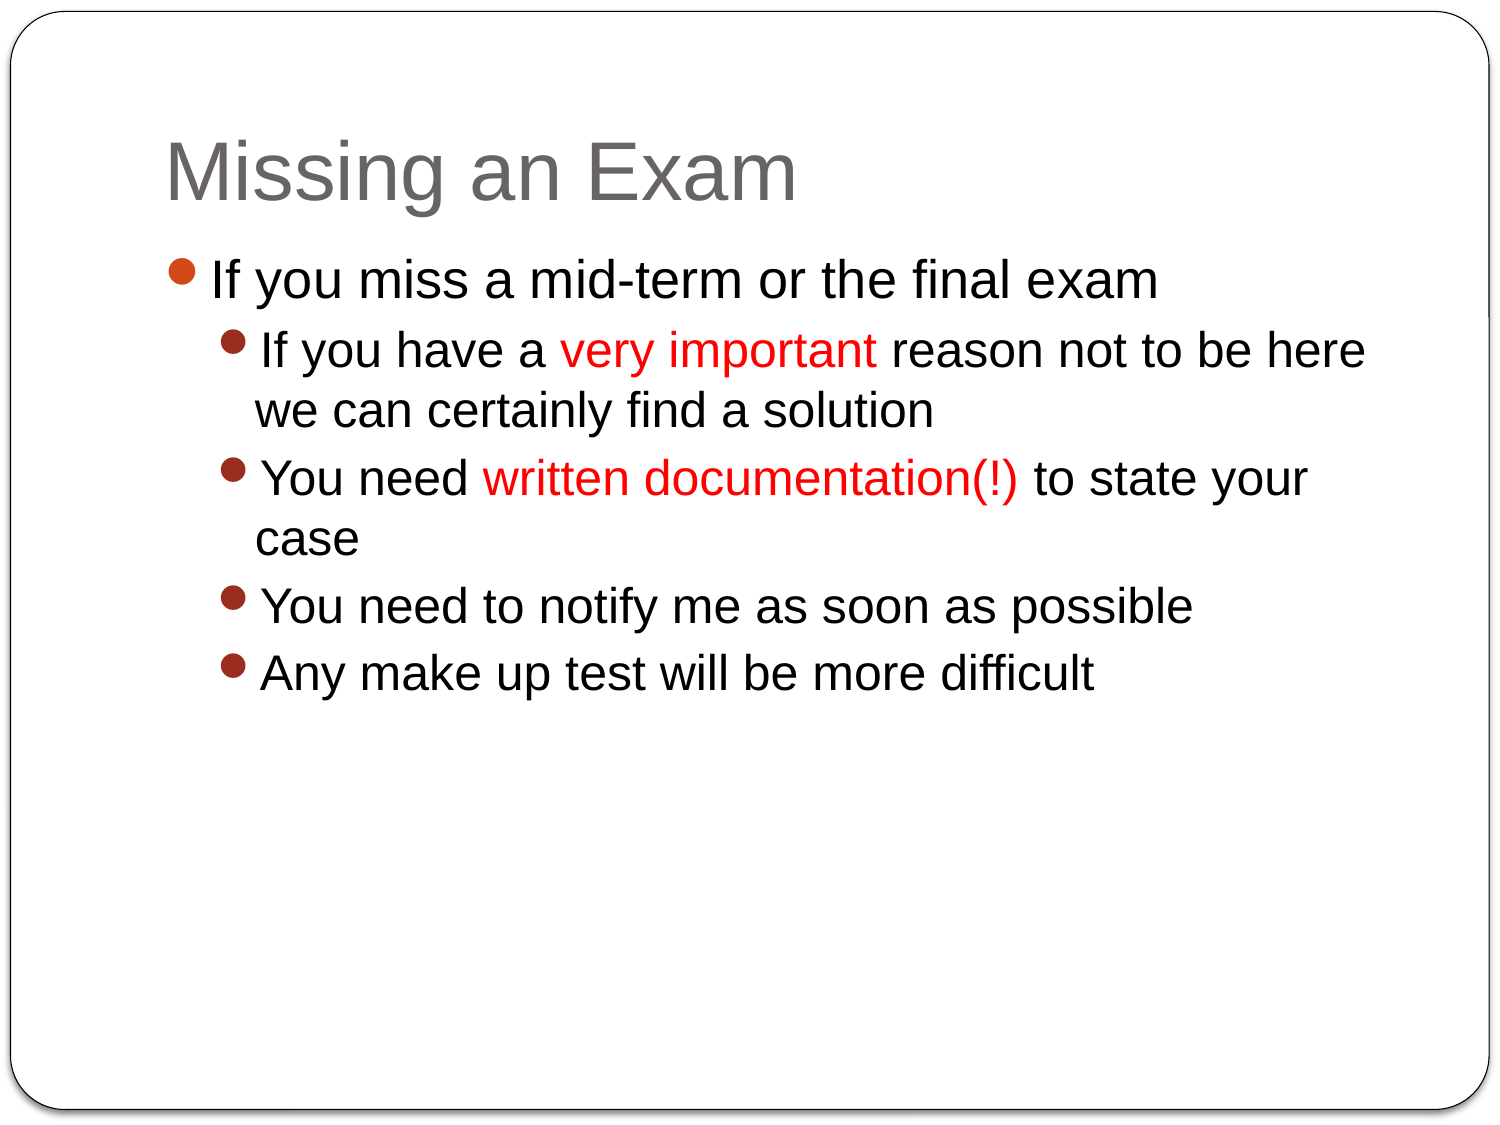

# Missing an Exam
If you miss a mid-term or the final exam
If you have a very important reason not to be here we can certainly find a solution
You need written documentation(!) to state your case
You need to notify me as soon as possible
Any make up test will be more difficult